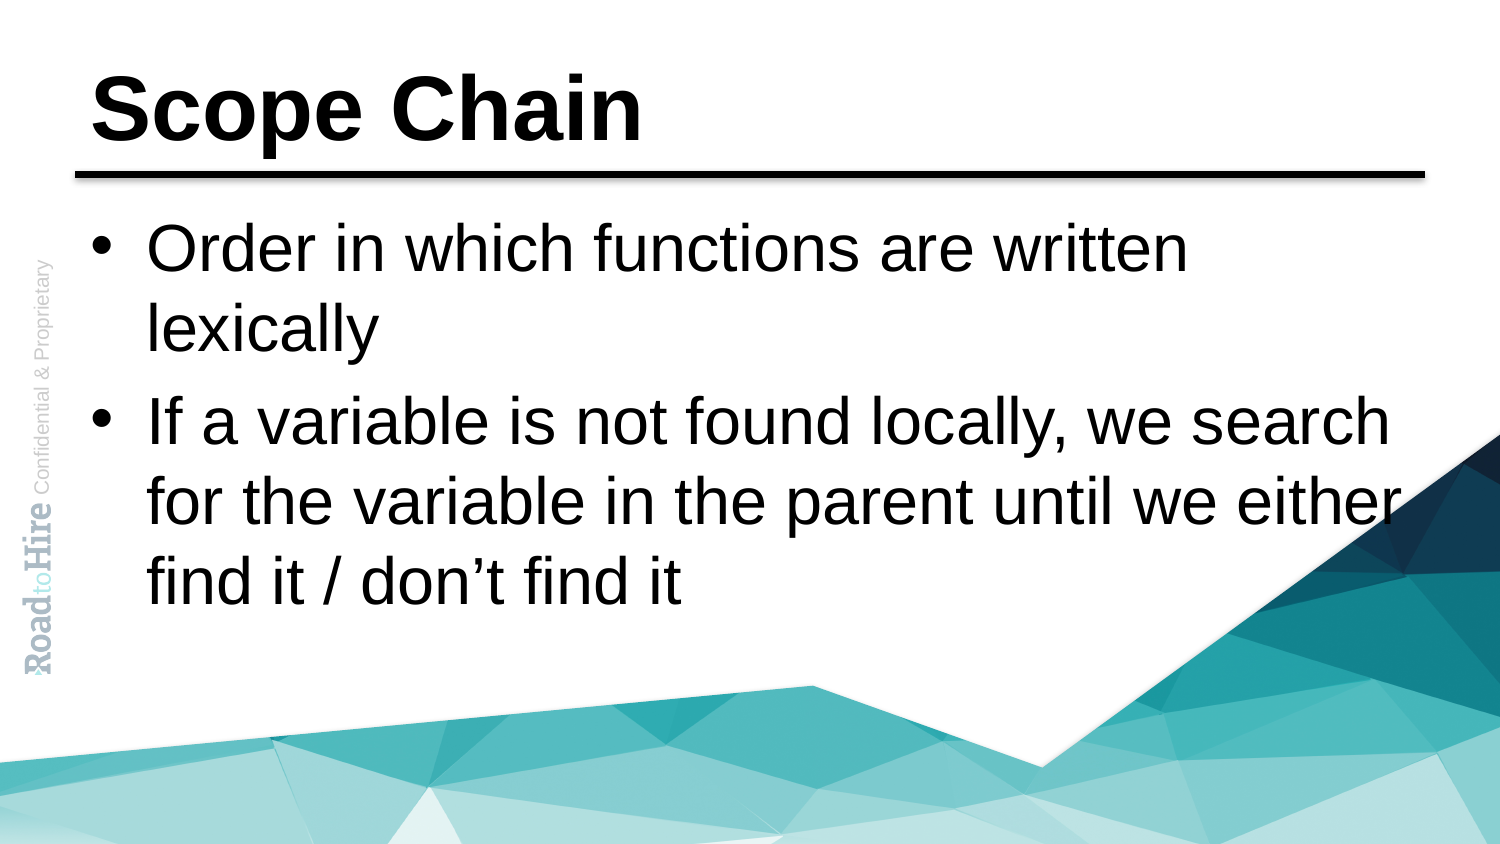

# Scope Chain
Order in which functions are written lexically
If a variable is not found locally, we search for the variable in the parent until we either find it / don’t find it